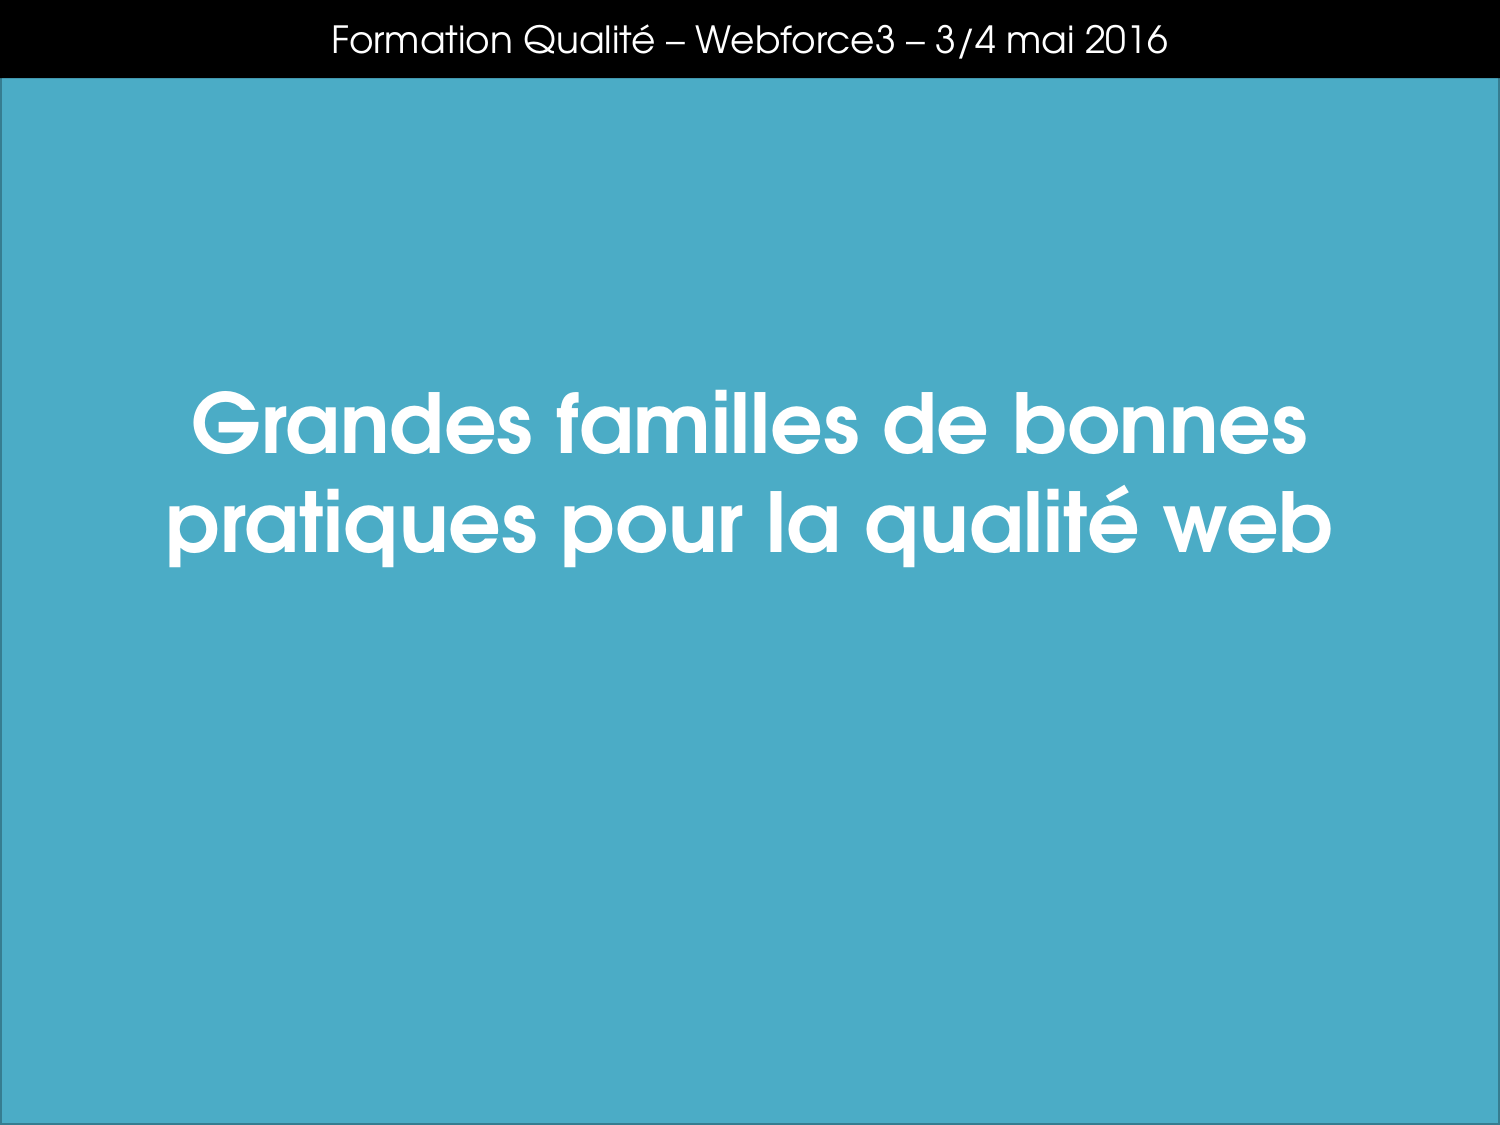

Formation Qualité – Webforce3 – 3/4 mai 2016
# Grandes familles de bonnes pratiques pour la qualité web